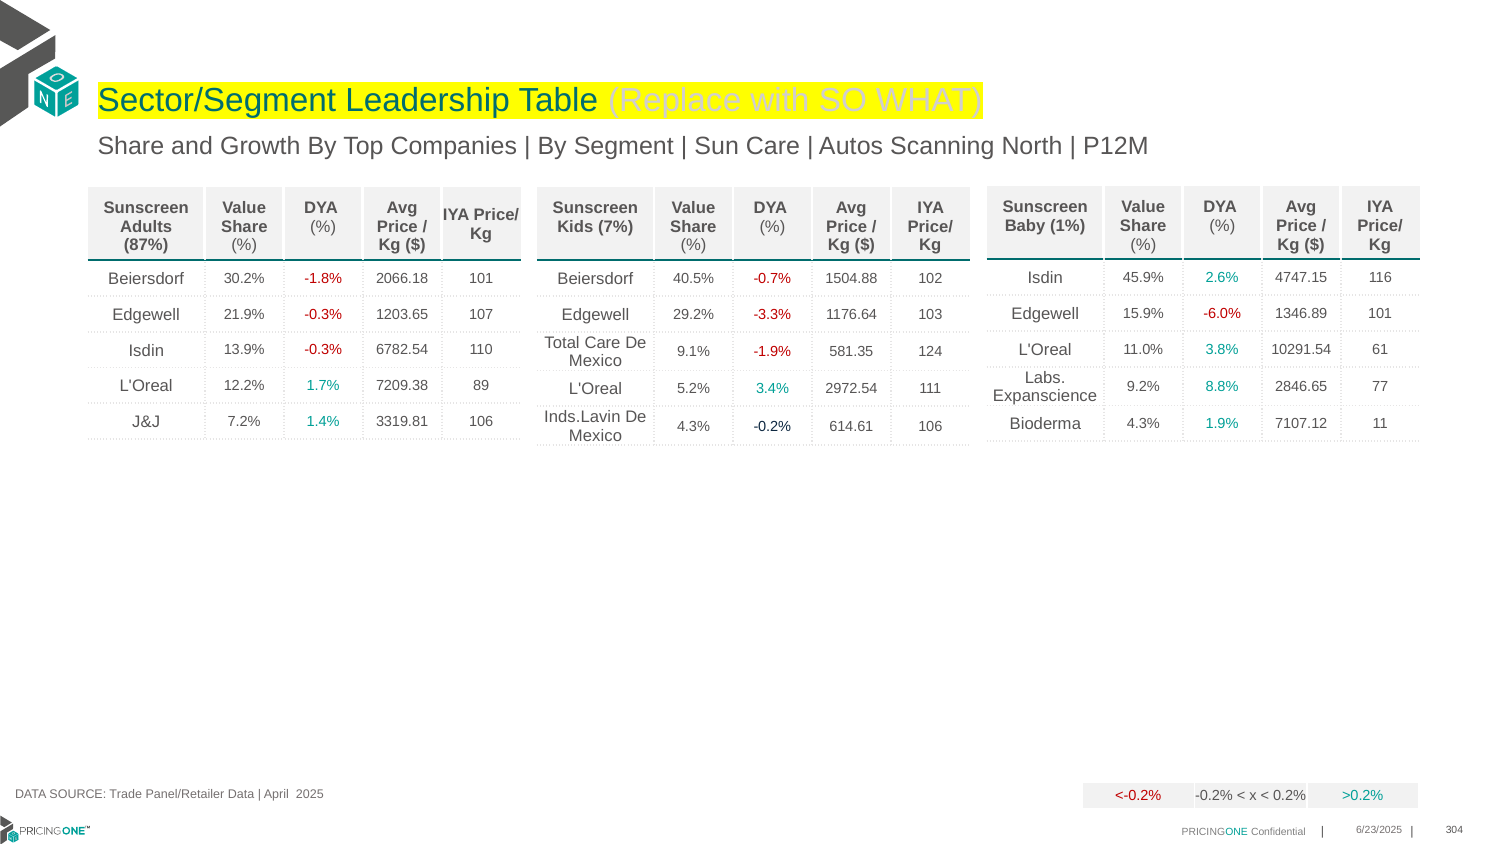

# Sector/Segment Leadership Table (Replace with SO WHAT)
Share and Growth By Top Companies | By Segment | Sun Care | Autos Scanning North | P12M
| Sunscreen Baby (1%) | Value Share (%) | DYA (%) | Avg Price /Kg ($) | IYA Price/Kg |
| --- | --- | --- | --- | --- |
| Isdin | 45.9% | 2.6% | 4747.15 | 116 |
| Edgewell | 15.9% | -6.0% | 1346.89 | 101 |
| L'Oreal | 11.0% | 3.8% | 10291.54 | 61 |
| Labs. Expanscience | 9.2% | 8.8% | 2846.65 | 77 |
| Bioderma | 4.3% | 1.9% | 7107.12 | 11 |
| Sunscreen Adults (87%) | Value Share (%) | DYA (%) | Avg Price /Kg ($) | IYA Price/ Kg |
| --- | --- | --- | --- | --- |
| Beiersdorf | 30.2% | -1.8% | 2066.18 | 101 |
| Edgewell | 21.9% | -0.3% | 1203.65 | 107 |
| Isdin | 13.9% | -0.3% | 6782.54 | 110 |
| L'Oreal | 12.2% | 1.7% | 7209.38 | 89 |
| J&J | 7.2% | 1.4% | 3319.81 | 106 |
| Sunscreen Kids (7%) | Value Share (%) | DYA (%) | Avg Price /Kg ($) | IYA Price/Kg |
| --- | --- | --- | --- | --- |
| Beiersdorf | 40.5% | -0.7% | 1504.88 | 102 |
| Edgewell | 29.2% | -3.3% | 1176.64 | 103 |
| Total Care De Mexico | 9.1% | -1.9% | 581.35 | 124 |
| L'Oreal | 5.2% | 3.4% | 2972.54 | 111 |
| Inds.Lavin De Mexico | 4.3% | -0.2% | 614.61 | 106 |
DATA SOURCE: Trade Panel/Retailer Data | April  2025
| <-0.2% | -0.2% < x < 0.2% | >0.2% |
| --- | --- | --- |

6/23/2025
304